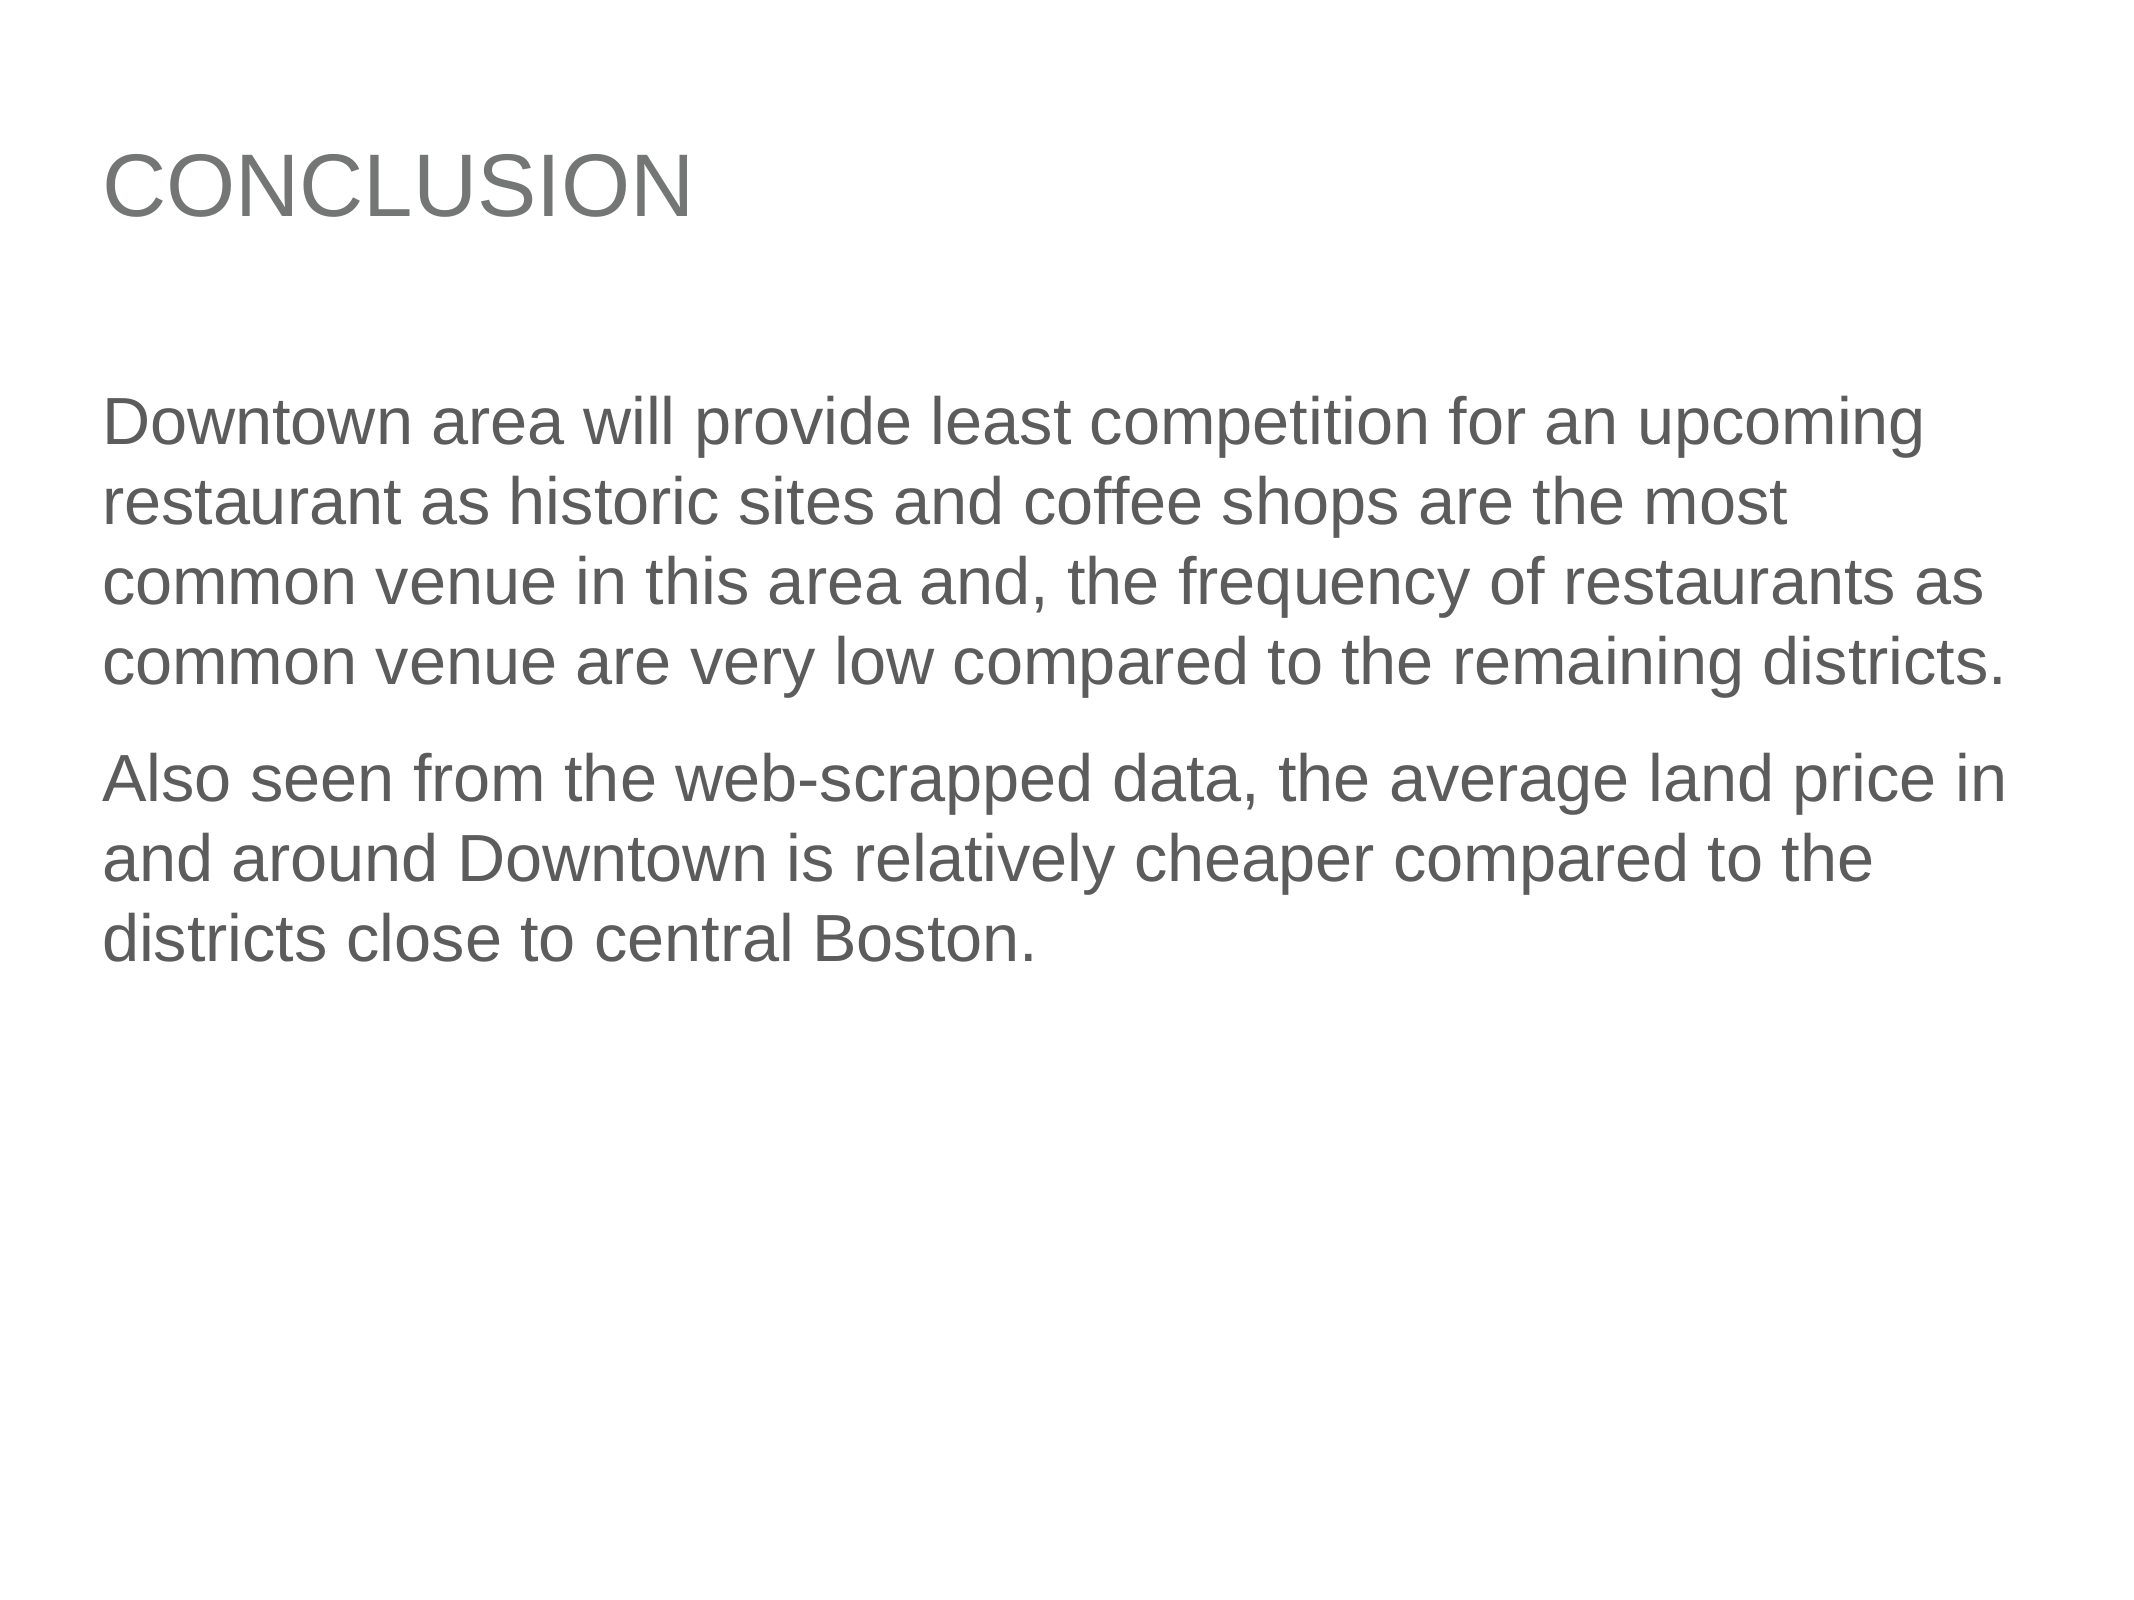

# Conclusion

Downtown area will provide least competition for an upcoming restaurant as historic sites and coffee shops are the most common venue in this area and, the frequency of restaurants as common venue are very low compared to the remaining districts.
Also seen from the web-scrapped data, the average land price in and around Downtown is relatively cheaper compared to the districts close to central Boston.